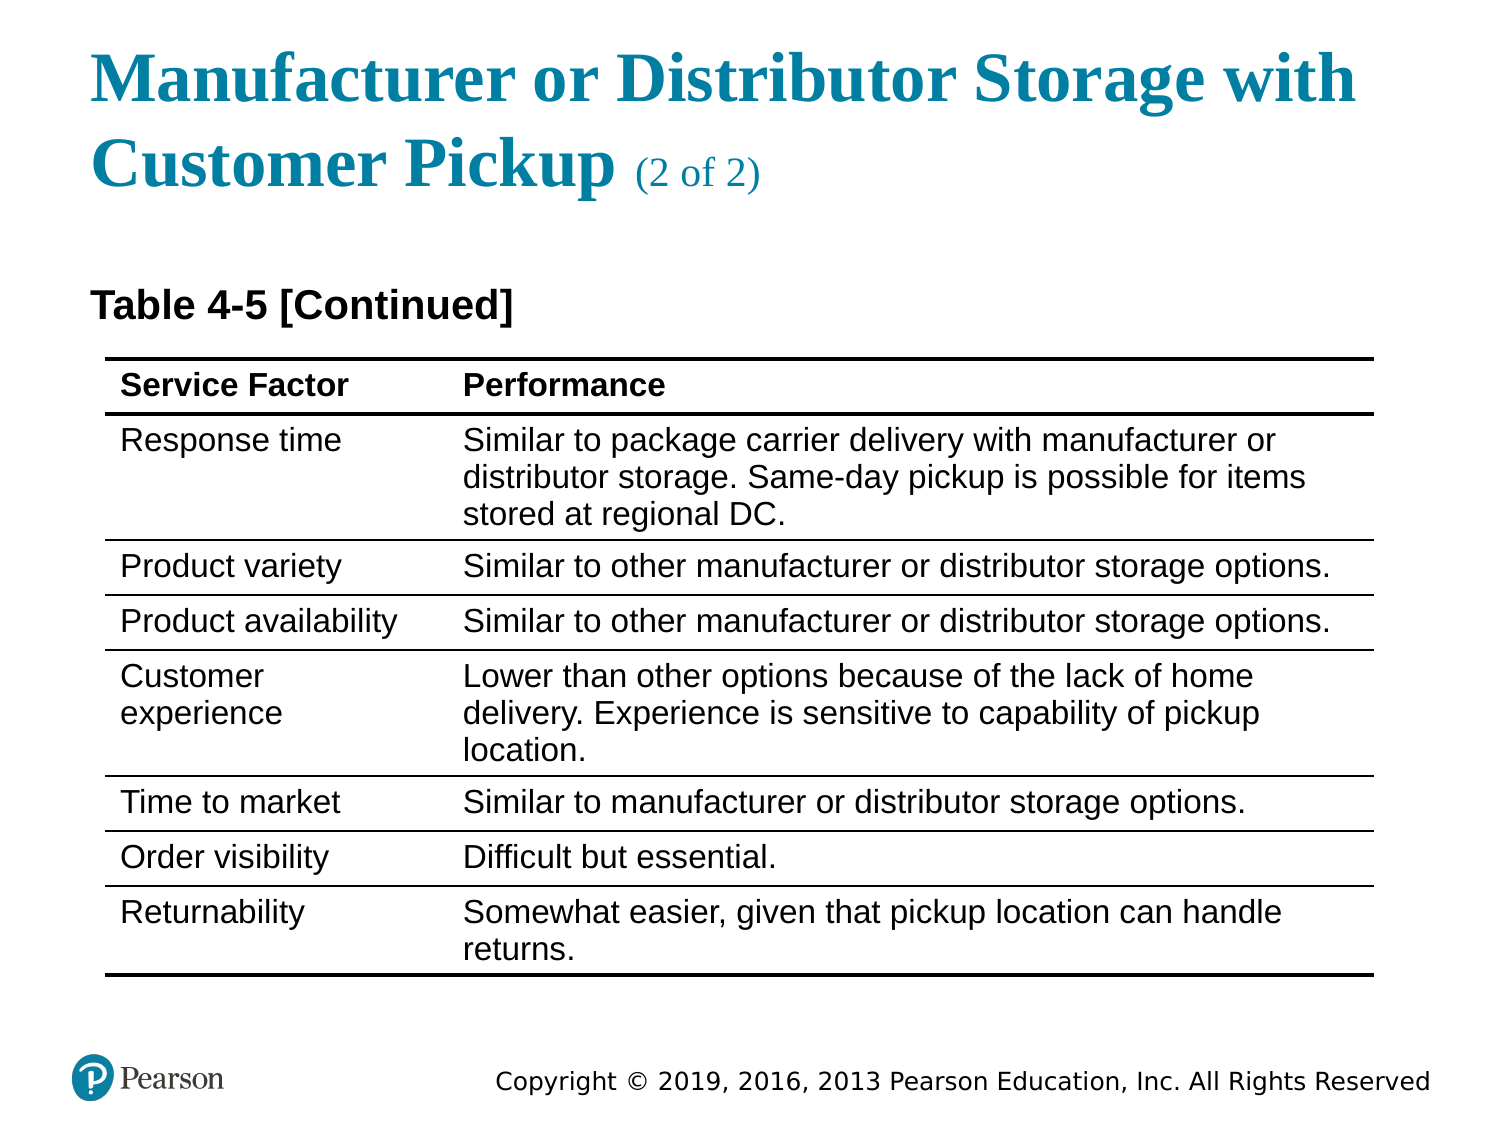

# Manufacturer or Distributor Storage with Customer Pickup (2 of 2)
Table 4-5 [Continued]
| Service Factor | Performance |
| --- | --- |
| Response time | Similar to package carrier delivery with manufacturer or distributor storage. Same-day pickup is possible for items stored at regional DC. |
| Product variety | Similar to other manufacturer or distributor storage options. |
| Product availability | Similar to other manufacturer or distributor storage options. |
| Customer experience | Lower than other options because of the lack of home delivery. Experience is sensitive to capability of pickup location. |
| Time to market | Similar to manufacturer or distributor storage options. |
| Order visibility | Difficult but essential. |
| Returnability | Somewhat easier, given that pickup location can handle returns. |